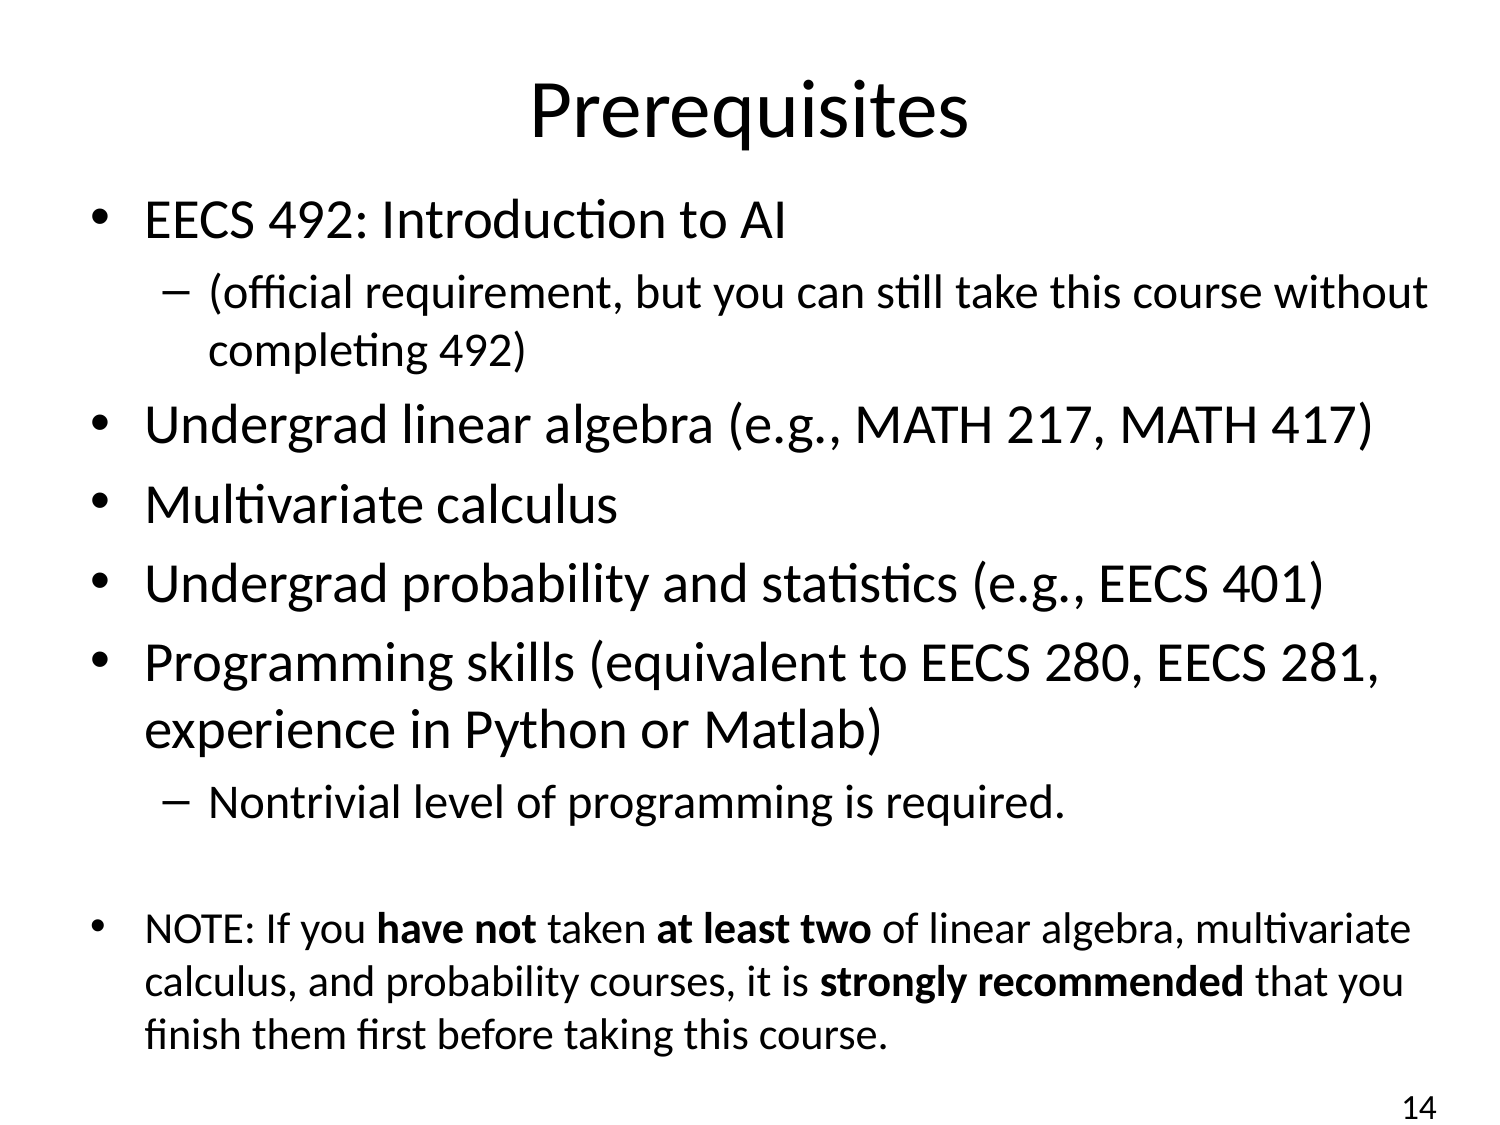

# Prerequisites
EECS 492: Introduction to AI
(official requirement, but you can still take this course without completing 492)
Undergrad linear algebra (e.g., MATH 217, MATH 417)
Multivariate calculus
Undergrad probability and statistics (e.g., EECS 401)
Programming skills (equivalent to EECS 280, EECS 281, experience in Python or Matlab)
Nontrivial level of programming is required.

NOTE: If you have not taken at least two of linear algebra, multivariate calculus, and probability courses, it is strongly recommended that you finish them first before taking this course.